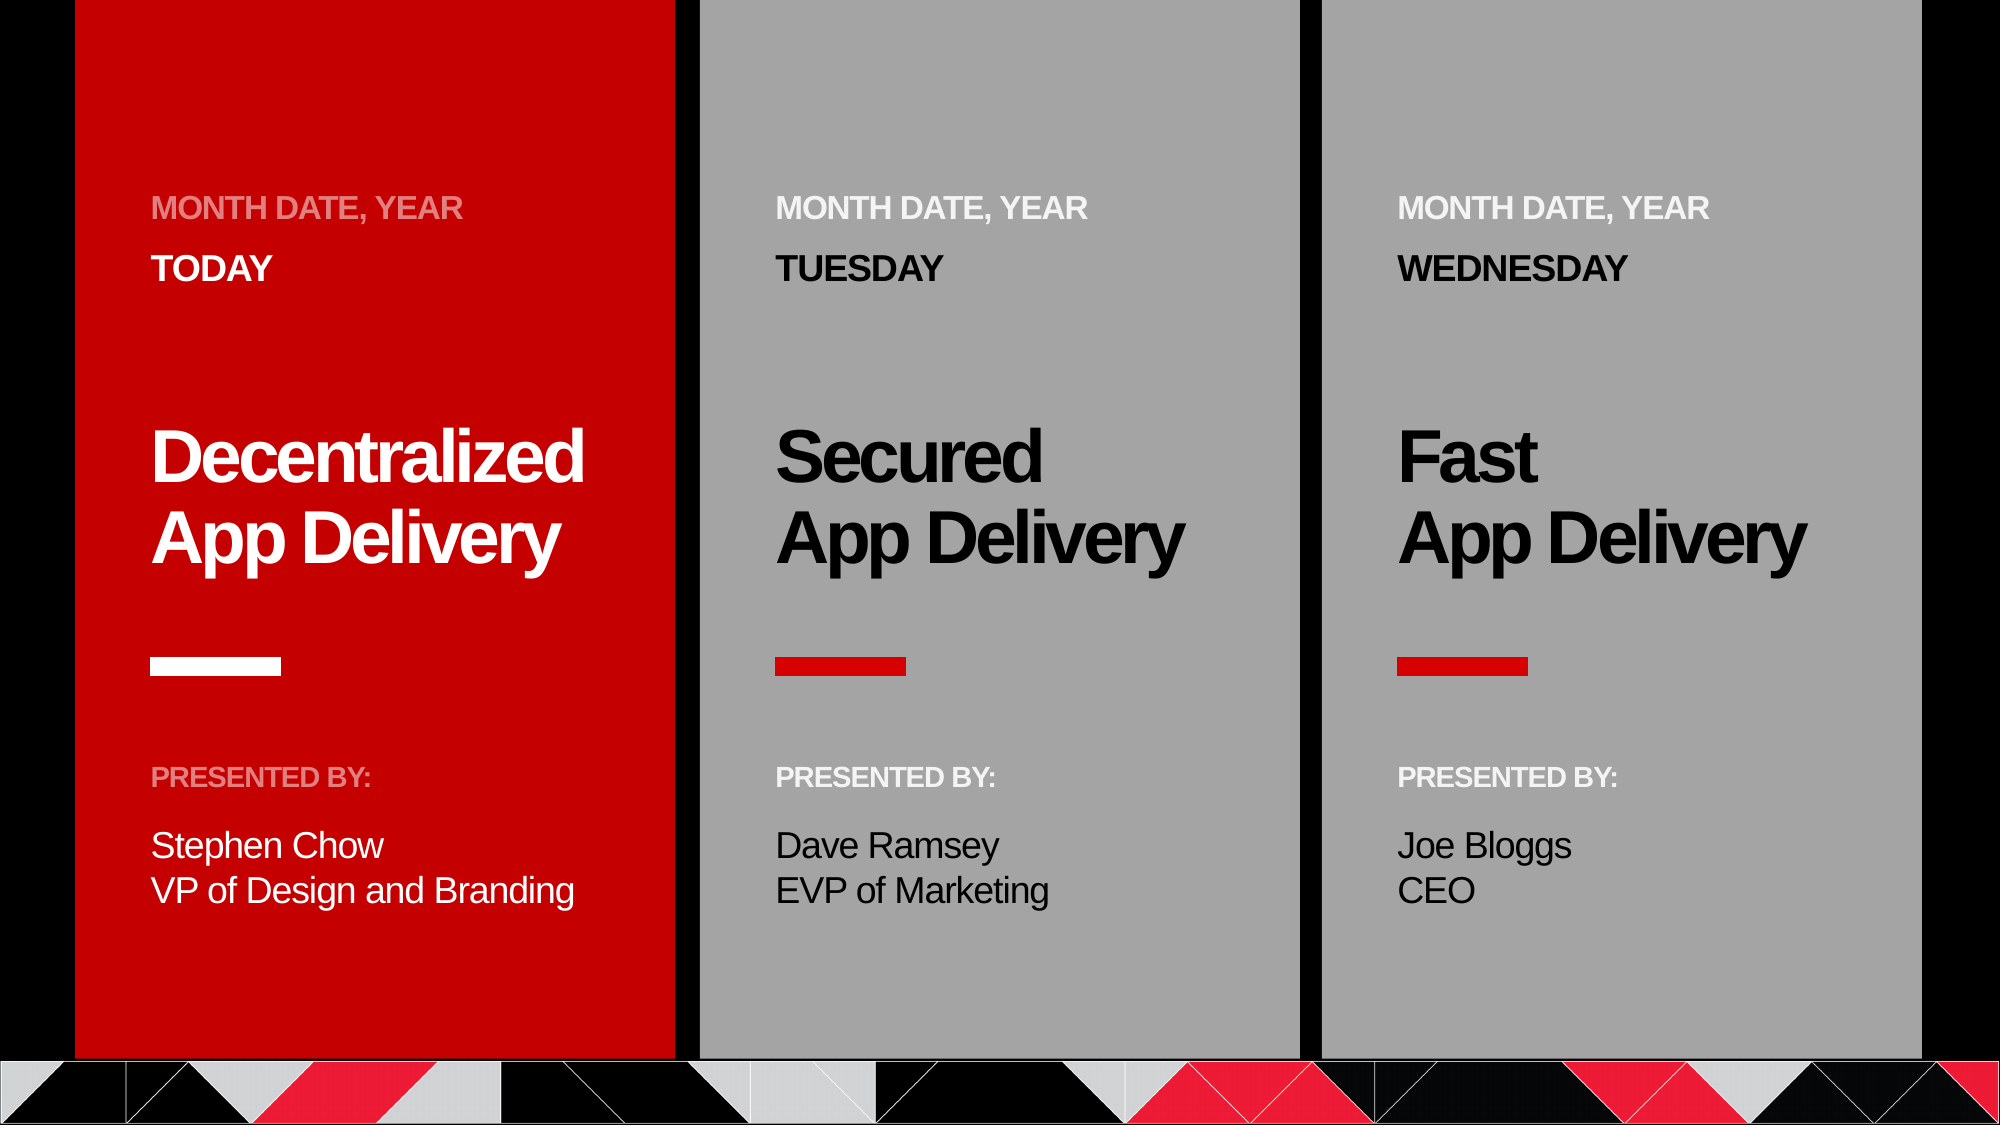

MONTH DATE, YEAR
MONTH DATE, YEAR
MONTH DATE, YEAR
TODAY
TUESDAY
WEDNESDAY
Decentralized
App Delivery
Secured
App Delivery
Fast
App Delivery
PRESENTED BY:
PRESENTED BY:
PRESENTED BY:
Stephen Chow
VP of Design and Branding
Dave Ramsey
EVP of Marketing
Joe Bloggs
CEO